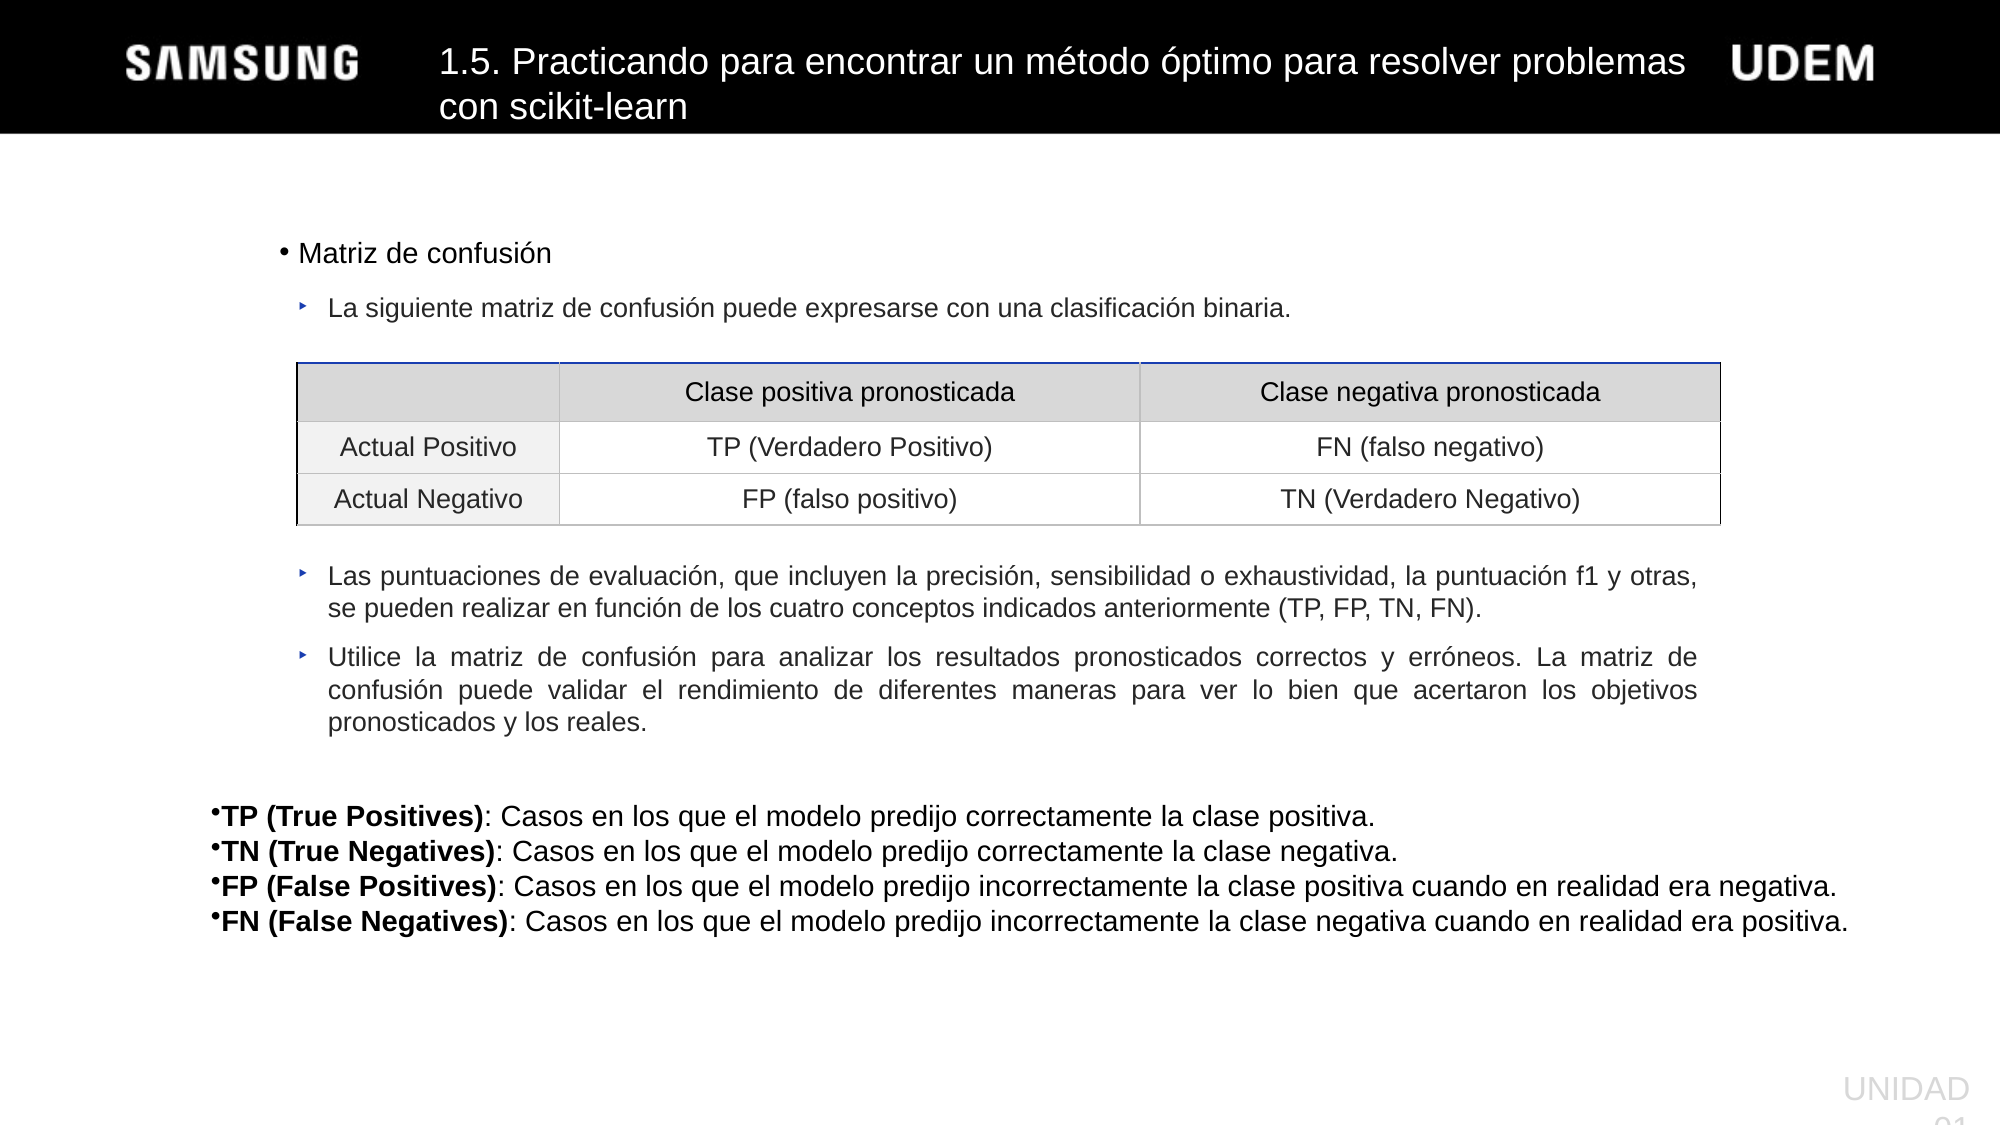

1.5. Practicando para encontrar un método óptimo para resolver problemas con scikit-learn
Matriz de confusión
La siguiente matriz de confusión puede expresarse con una clasificación binaria.
|  | Clase positiva pronosticada | Clase negativa pronosticada |
| --- | --- | --- |
| Actual Positivo | TP (Verdadero Positivo) | FN (falso negativo) |
| Actual Negativo | FP (falso positivo) | TN (Verdadero Negativo) |
Las puntuaciones de evaluación, que incluyen la precisión, sensibilidad o exhaustividad, la puntuación f1 y otras, se pueden realizar en función de los cuatro conceptos indicados anteriormente (TP, FP, TN, FN).
Utilice la matriz de confusión para analizar los resultados pronosticados correctos y erróneos. La matriz de confusión puede validar el rendimiento de diferentes maneras para ver lo bien que acertaron los objetivos pronosticados y los reales.
TP (True Positives): Casos en los que el modelo predijo correctamente la clase positiva.
TN (True Negatives): Casos en los que el modelo predijo correctamente la clase negativa.
FP (False Positives): Casos en los que el modelo predijo incorrectamente la clase positiva cuando en realidad era negativa.
FN (False Negatives): Casos en los que el modelo predijo incorrectamente la clase negativa cuando en realidad era positiva.
UNIDAD 01